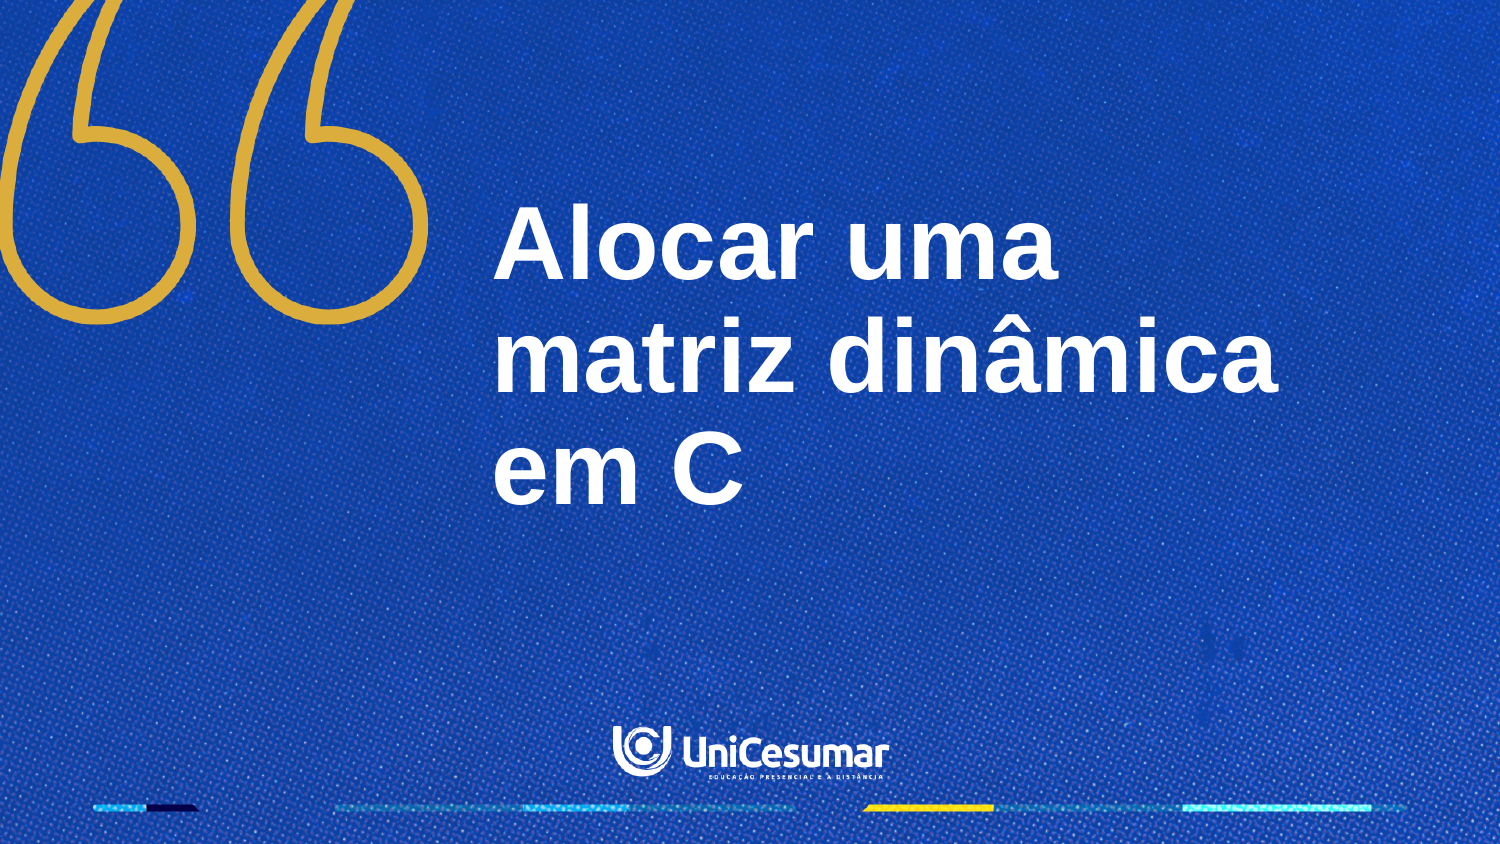

# Alocar uma matriz dinâmica em C